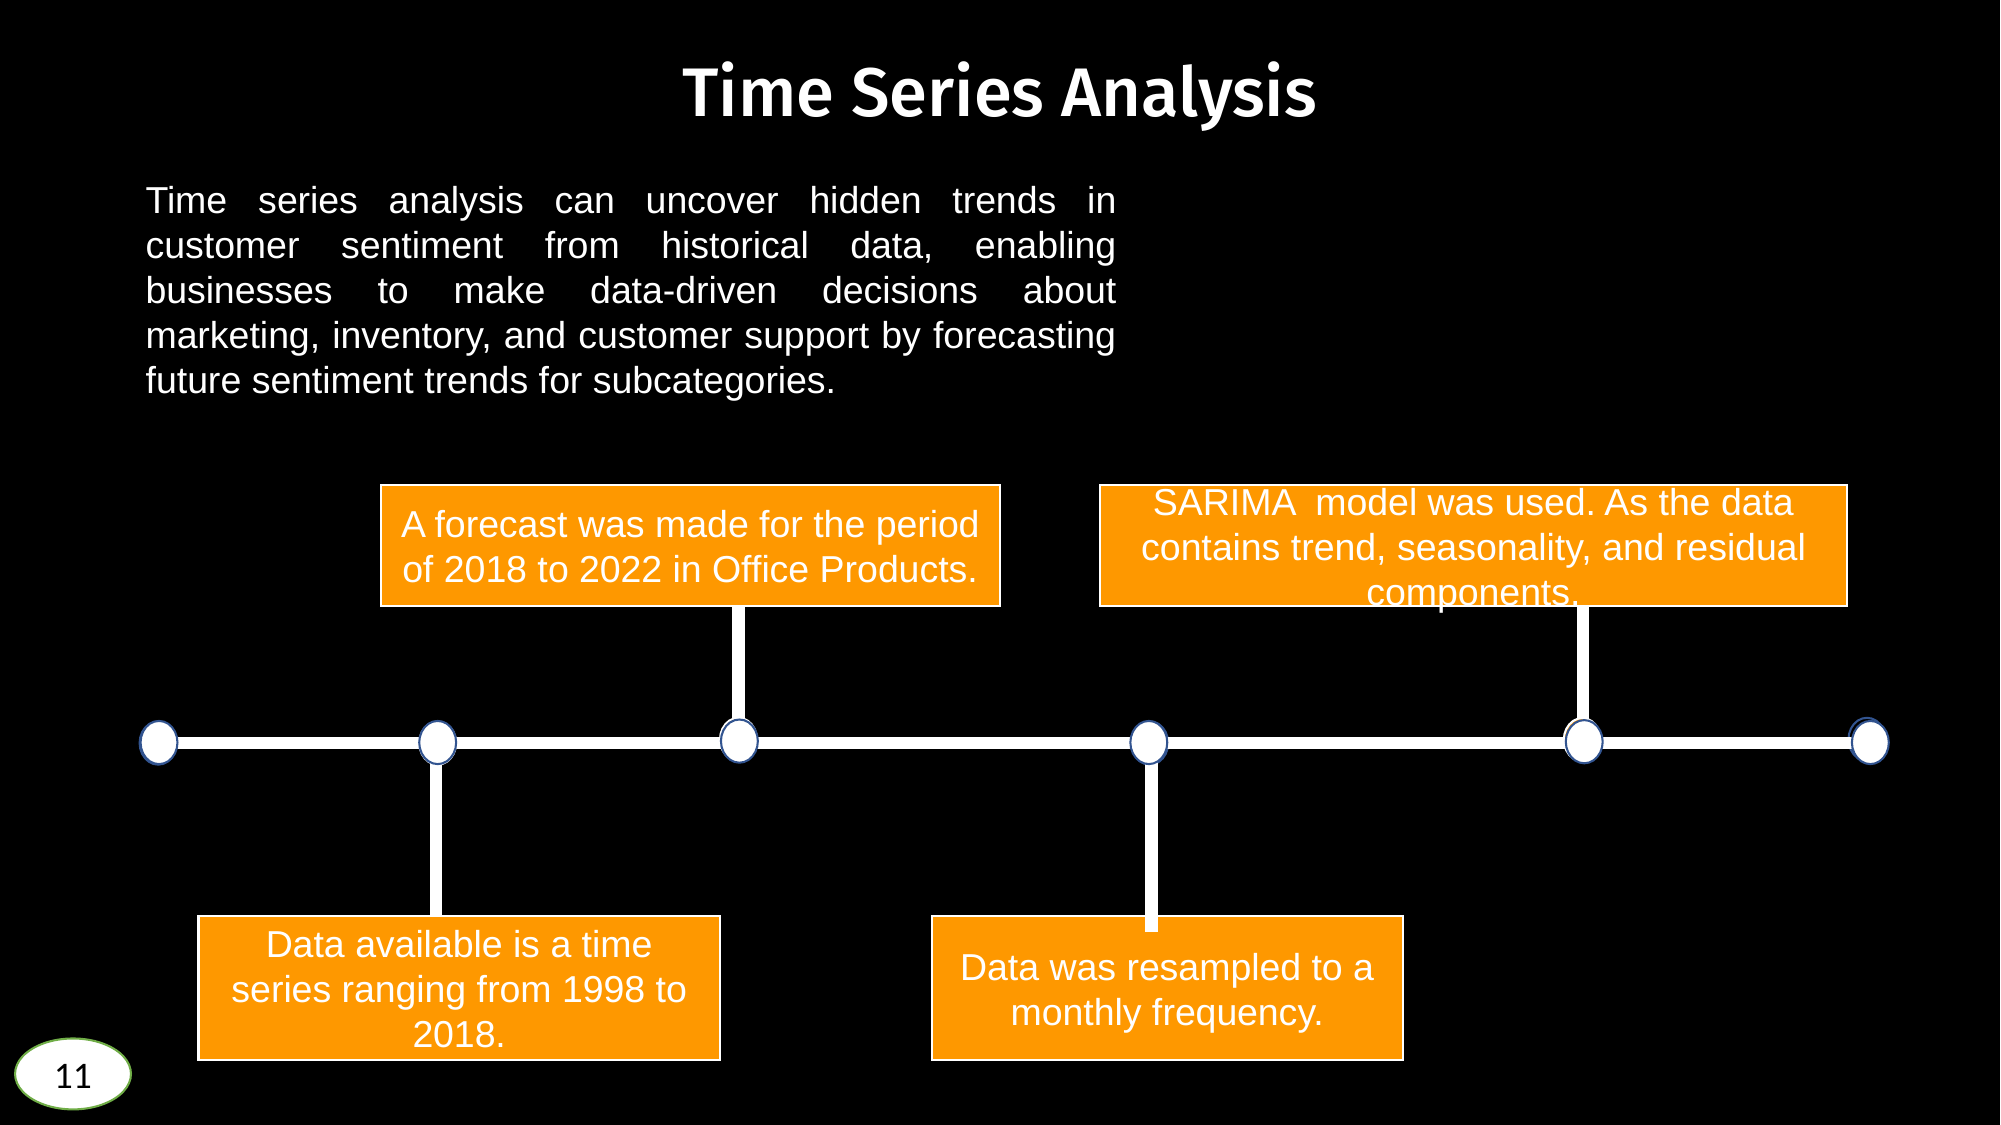

Time Series Analysis
Time series analysis can uncover hidden trends in customer sentiment from historical data, enabling businesses to make data-driven decisions about marketing, inventory, and customer support by forecasting future sentiment trends for subcategories.

SARIMA  model was used. As the data contains trend, seasonality, and residual components.
A forecast was made for the period of 2018 to 2022 in Office Products.

Data was resampled to a monthly frequency.
Data available is a time series ranging from 1998 to 2018.

11